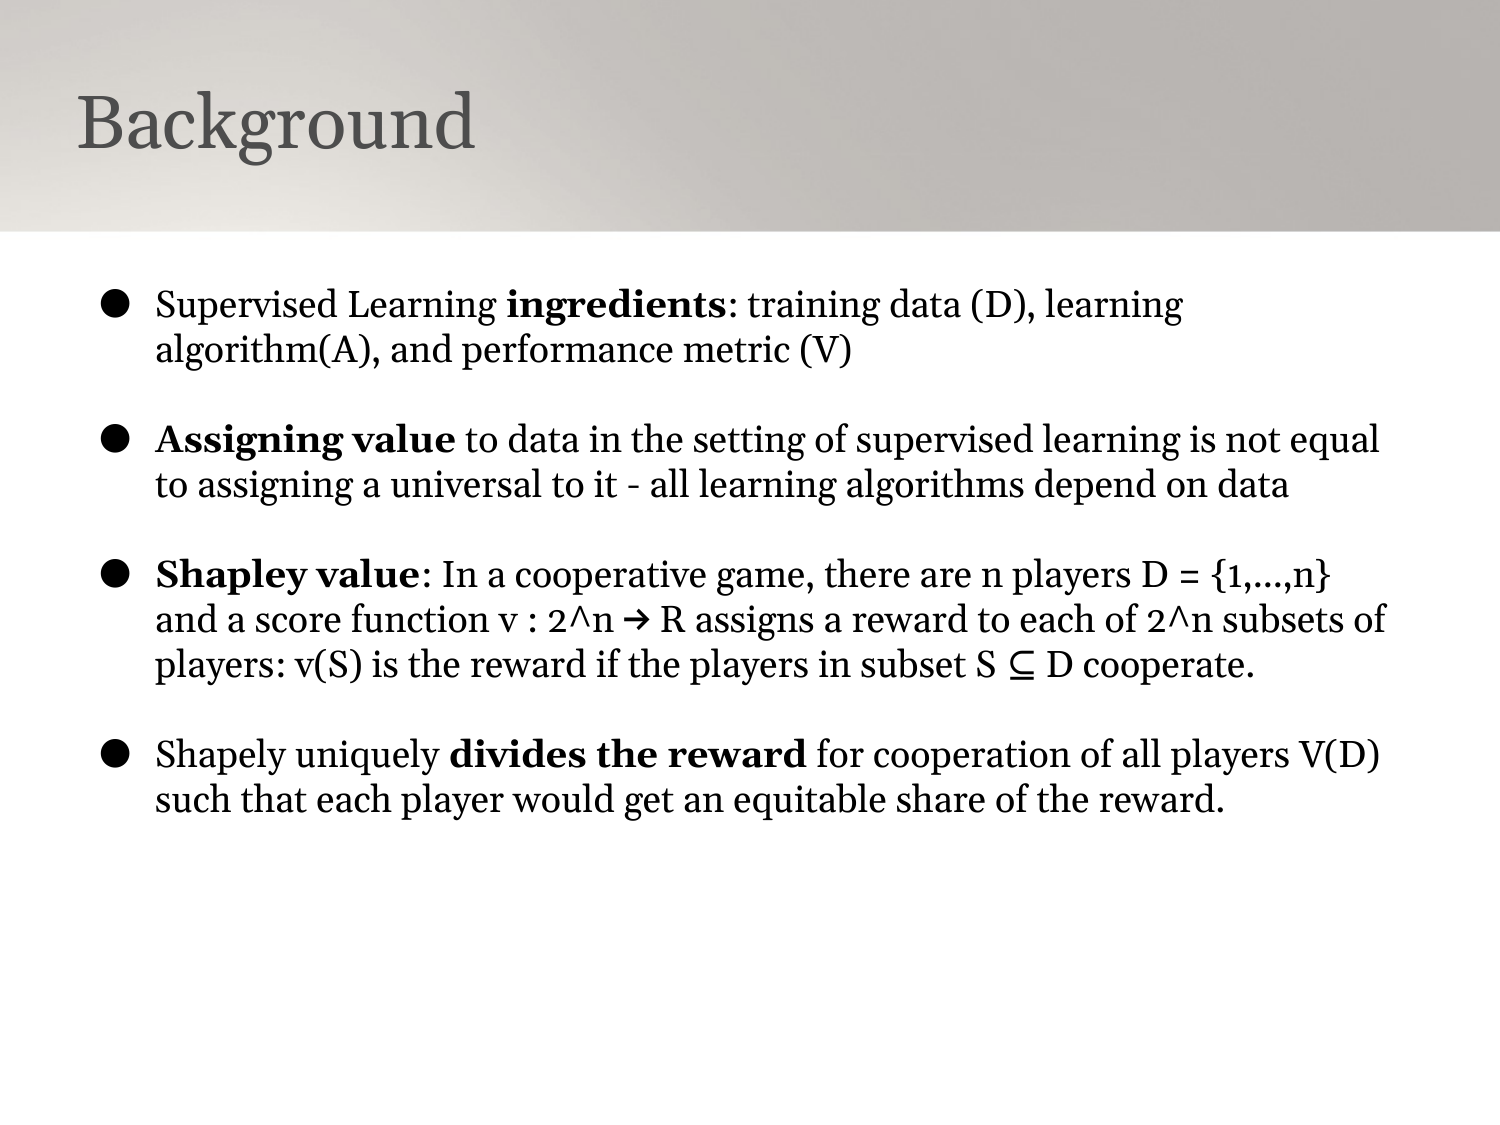

Background
Supervised Learning ingredients: training data (D), learning algorithm(A), and performance metric (V)

Assigning value to data in the setting of supervised learning is not equal
to assigning a universal to it - all learning algorithms depend on data

Shapley value: In a cooperative game, there are n players D = {1,...,n} and a score function v : 2^n → R assigns a reward to each of 2^n subsets of players: v(S) is the reward if the players in subset S ⊆ D cooperate.

Shapely uniquely divides the reward for cooperation of all players V(D) such that each player would get an equitable share of the reward.